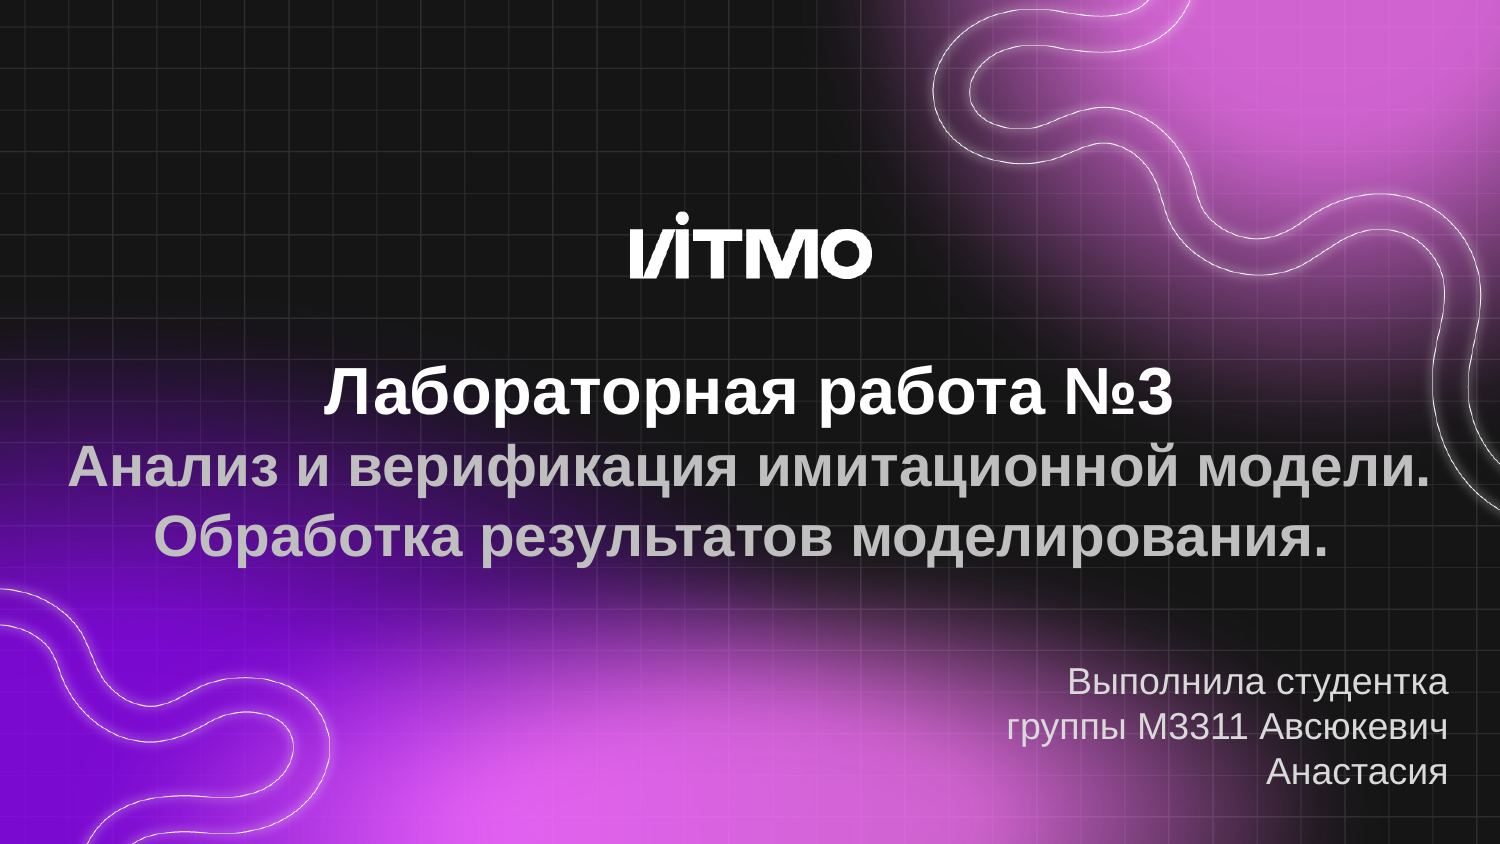

# Лабораторная работа №3 Анализ и верификация имитационной модели. Обработка результатов моделирования.
Выполнила студентка группы М3311 Авсюкевич Анастасия